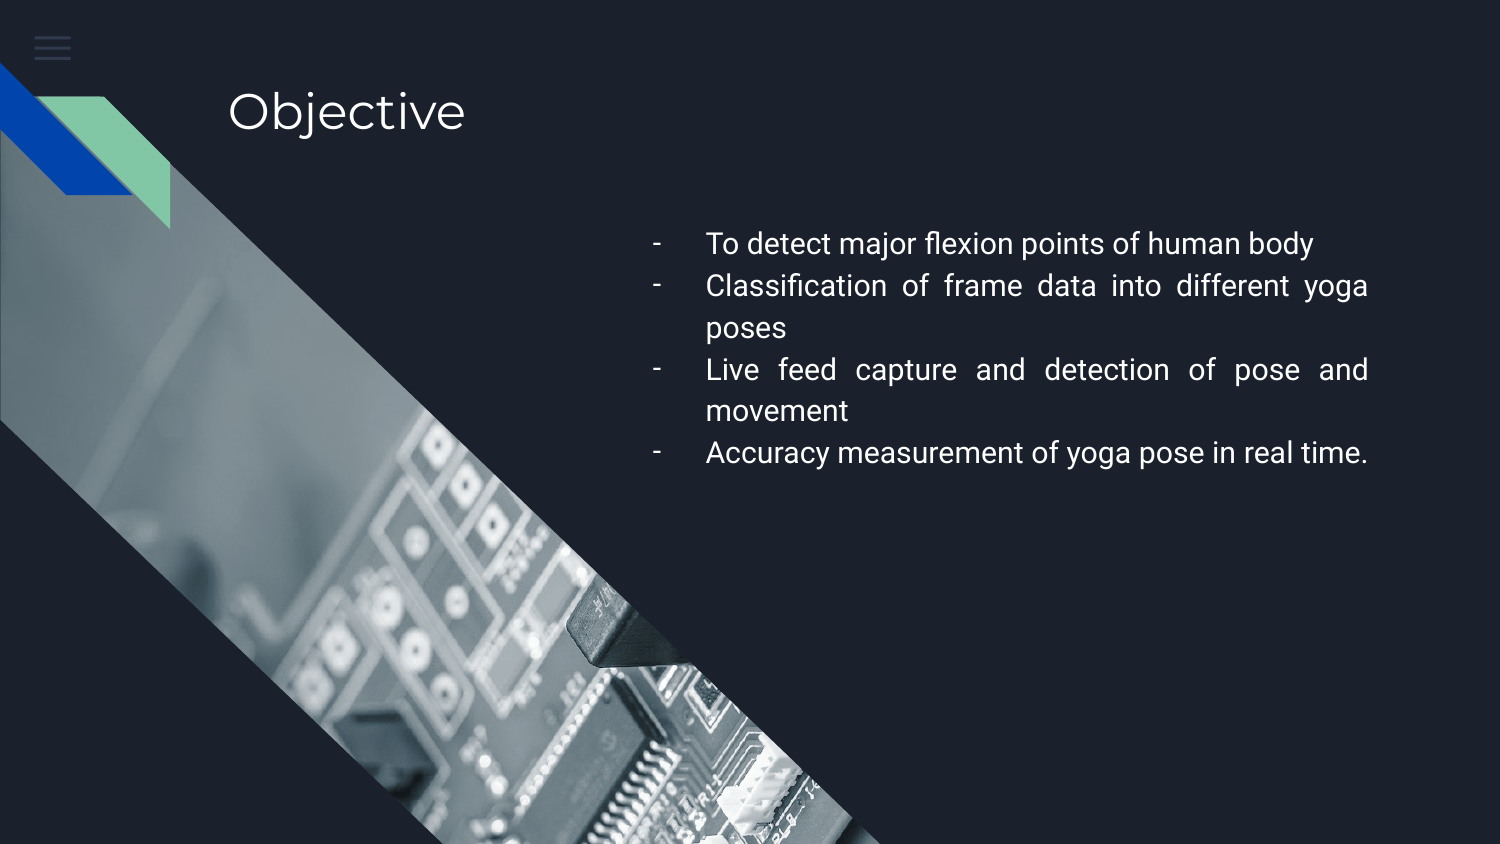

# Objective
To detect major flexion points of human body
Classification of frame data into different yoga poses
Live feed capture and detection of pose and movement
Accuracy measurement of yoga pose in real time.